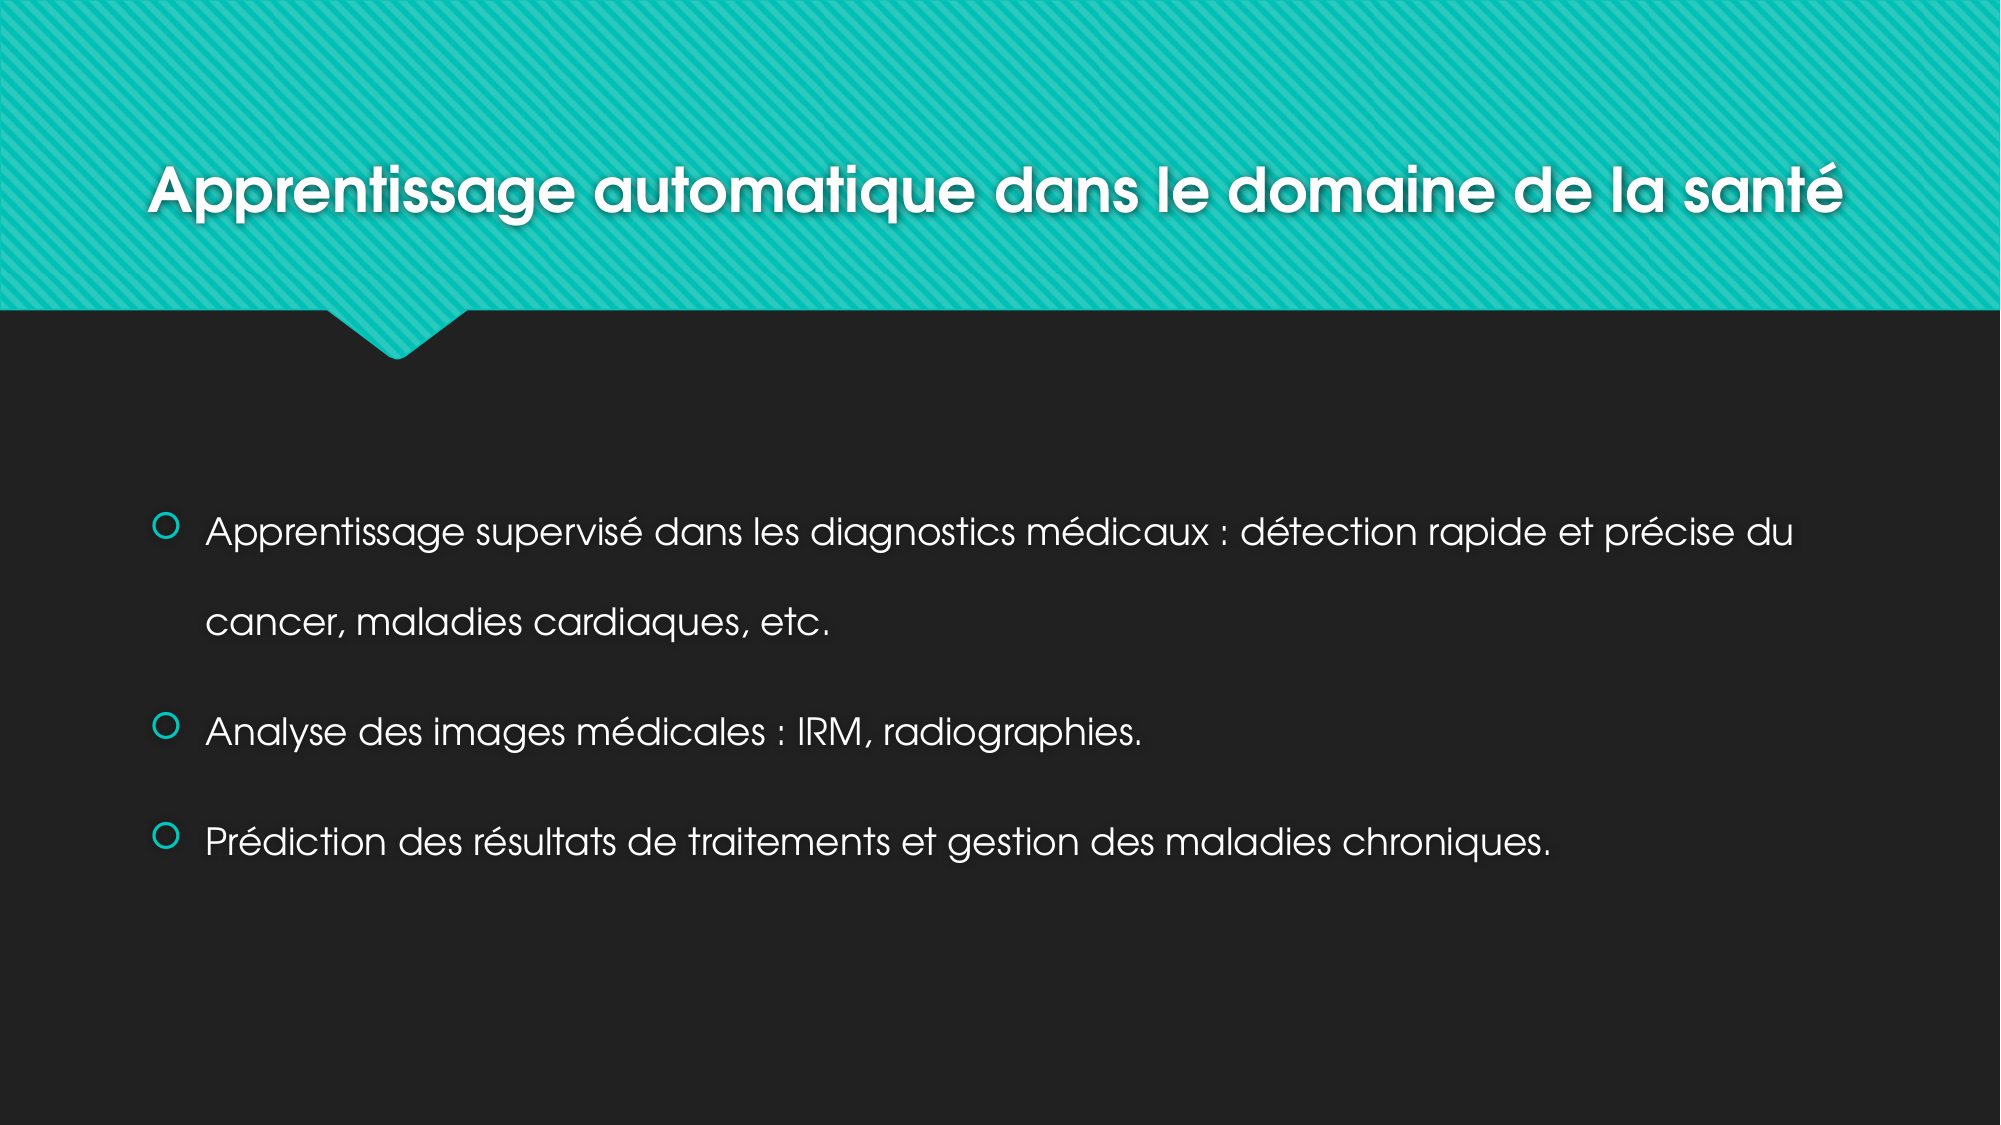

# Apprentissage automatique dans le domaine de la santé
Apprentissage supervisé dans les diagnostics médicaux : détection rapide et précise du cancer, maladies cardiaques, etc.
Analyse des images médicales : IRM, radiographies.
Prédiction des résultats de traitements et gestion des maladies chroniques.